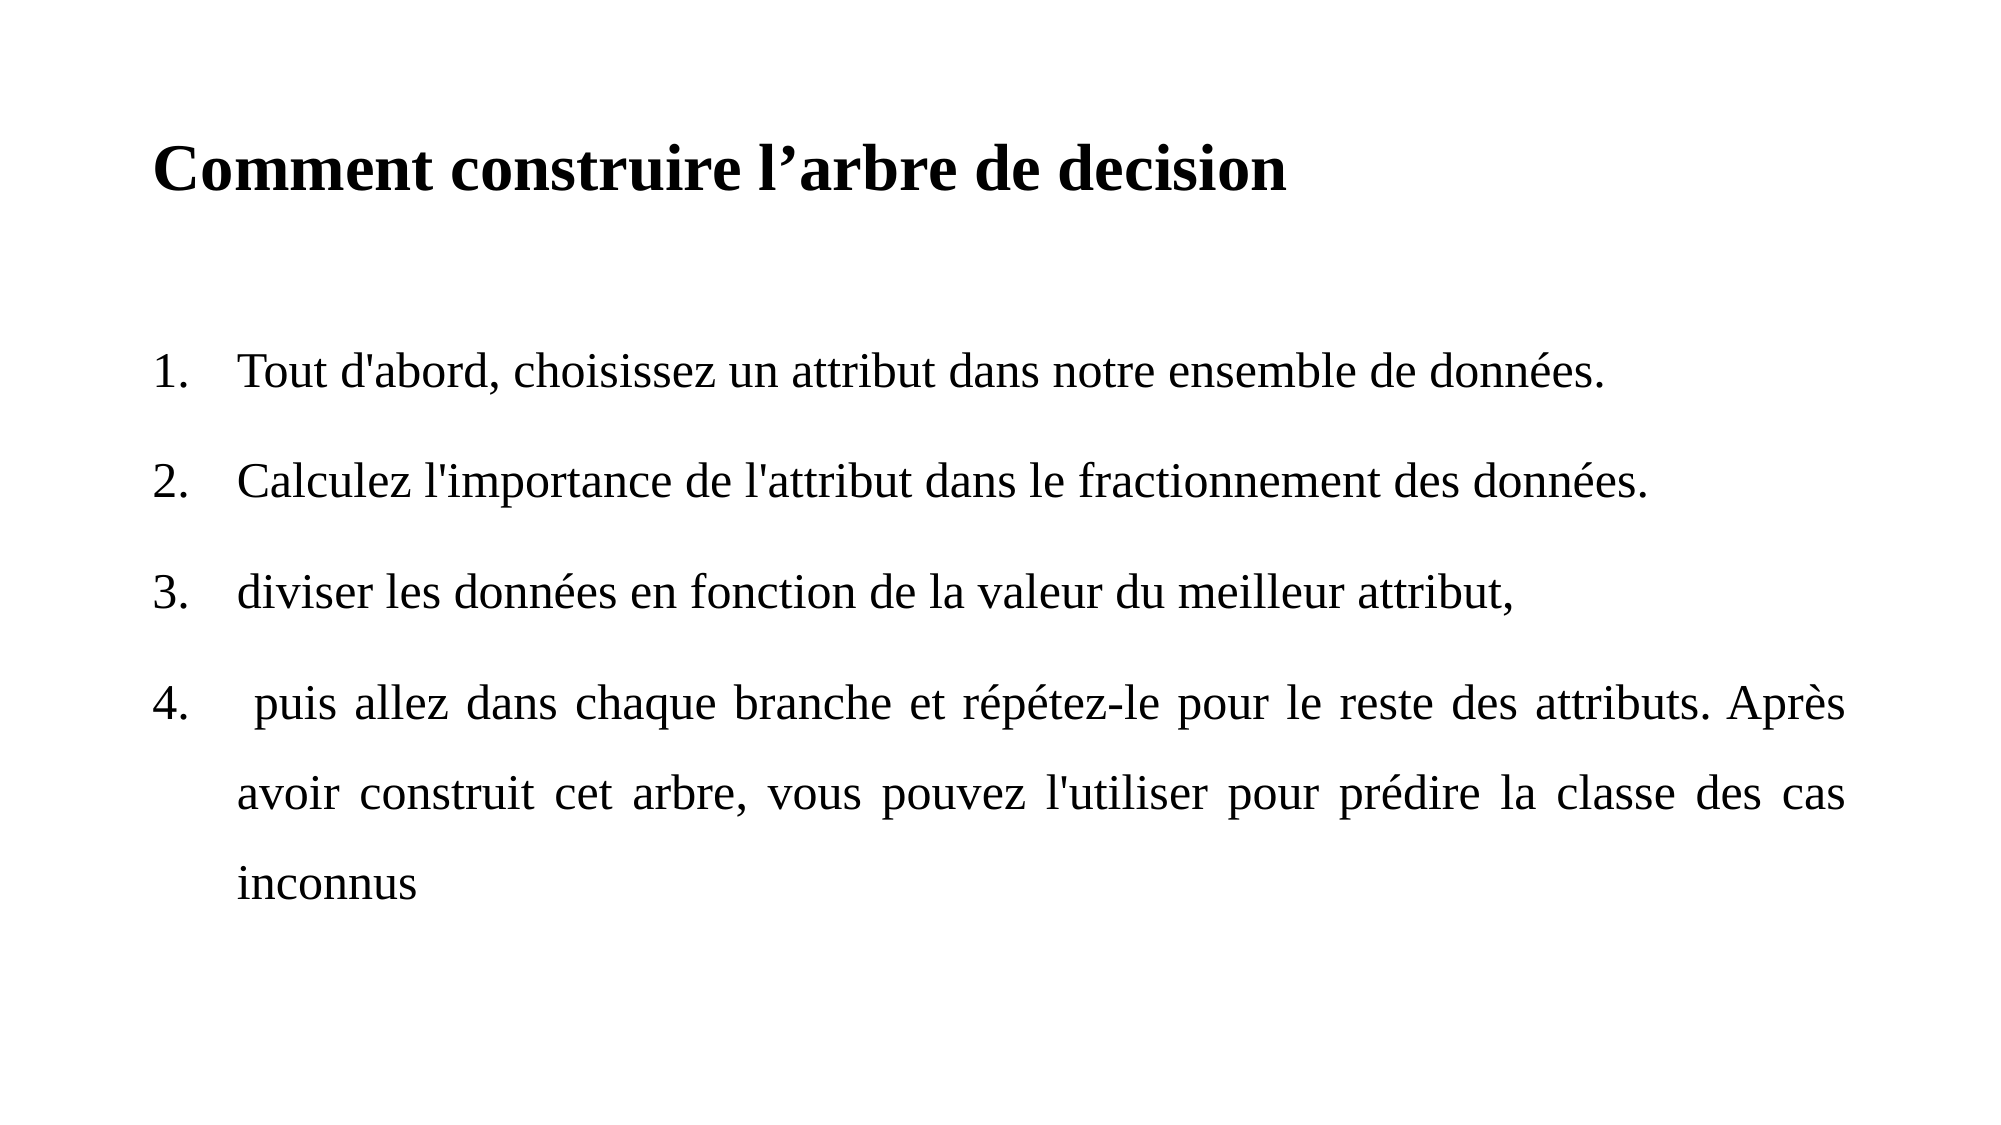

# Comment construire l’arbre de decision
Tout d'abord, choisissez un attribut dans notre ensemble de données.
Calculez l'importance de l'attribut dans le fractionnement des données.
diviser les données en fonction de la valeur du meilleur attribut,
 puis allez dans chaque branche et répétez-le pour le reste des attributs. Après avoir construit cet arbre, vous pouvez l'utiliser pour prédire la classe des cas inconnus